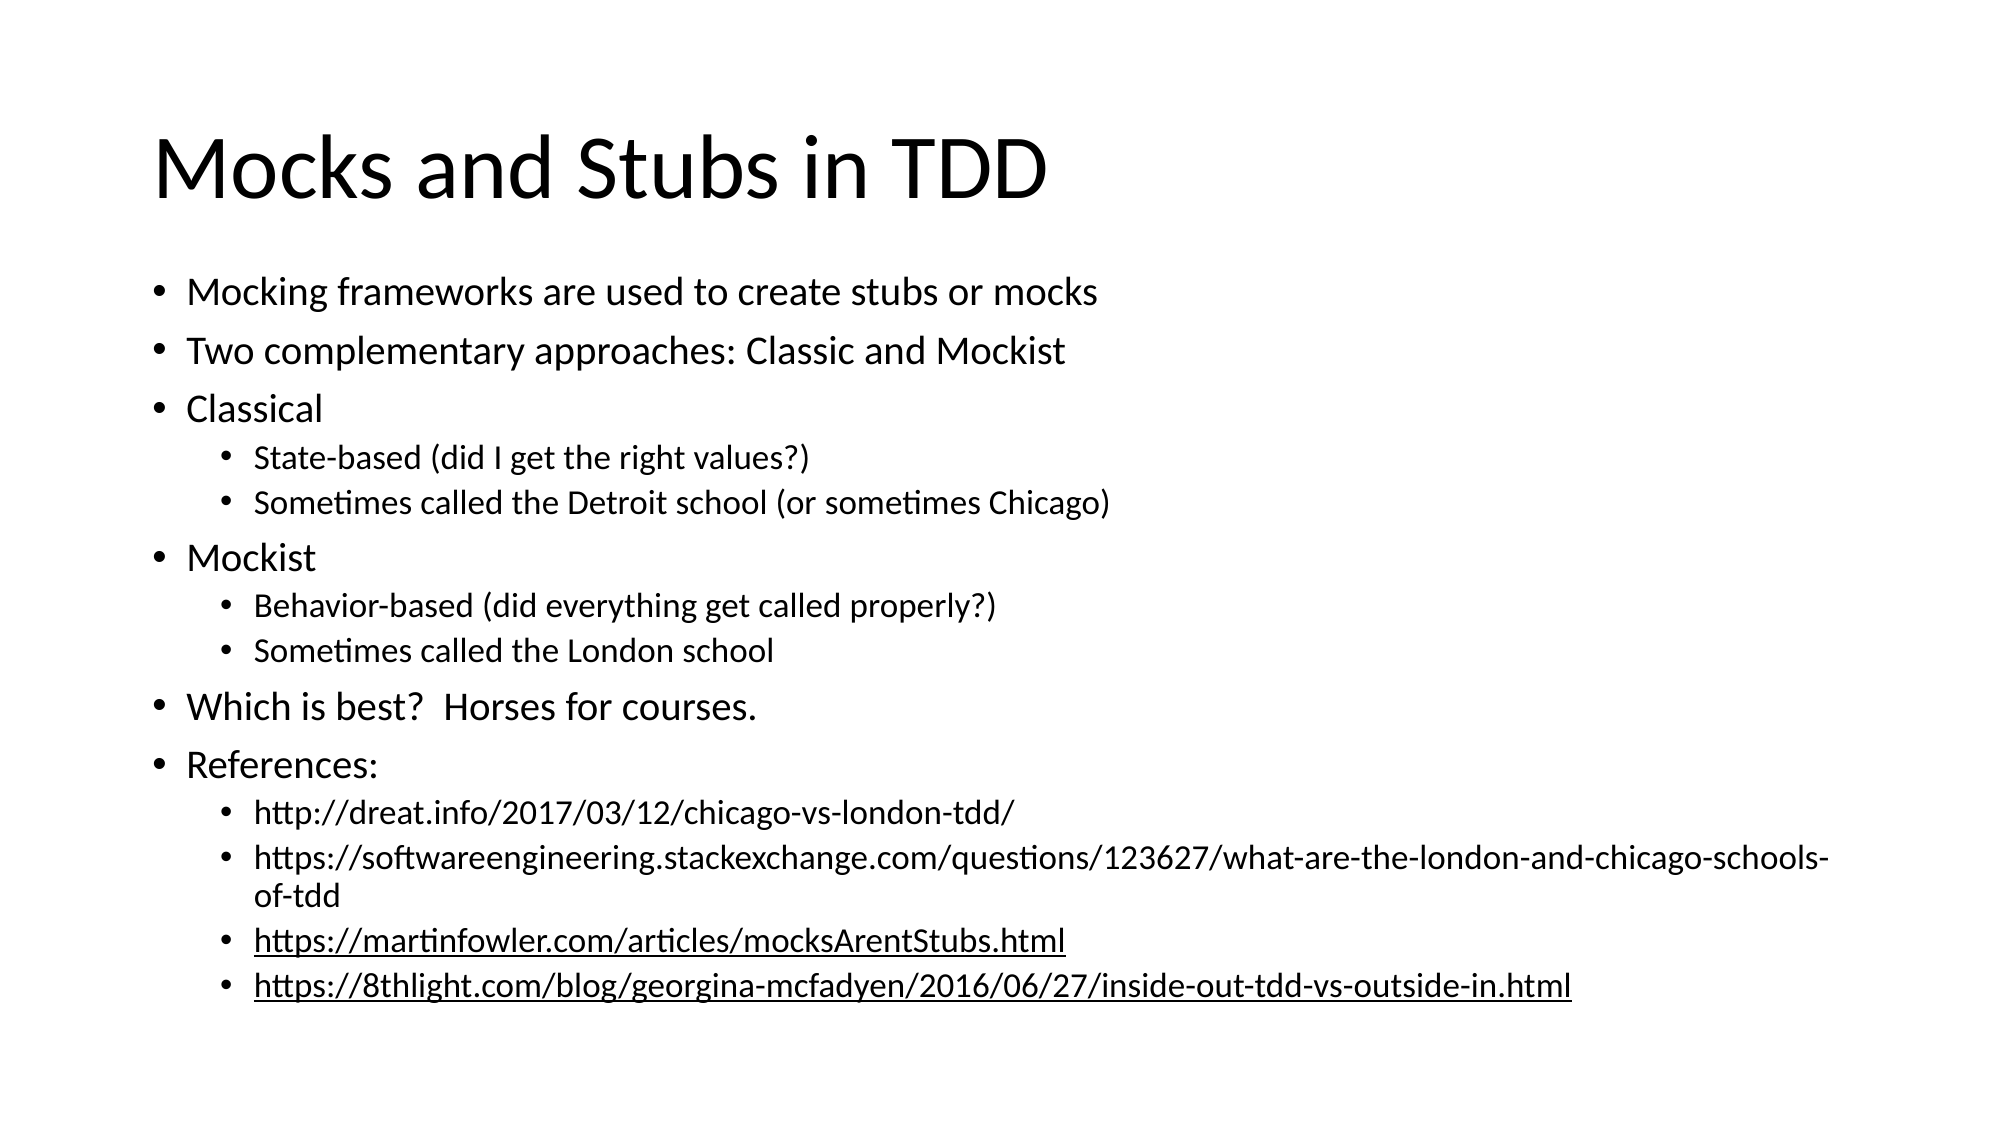

# Mocks and Stubs in TDD
Mocking frameworks are used to create stubs or mocks
Two complementary approaches: Classic and Mockist
Classical
State-based (did I get the right values?)
Sometimes called the Detroit school (or sometimes Chicago)
Mockist
Behavior-based (did everything get called properly?)
Sometimes called the London school
Which is best?  Horses for courses.
References:
http://dreat.info/2017/03/12/chicago-vs-london-tdd/
https://softwareengineering.stackexchange.com/questions/123627/what-are-the-london-and-chicago-schools-of-tdd
https://martinfowler.com/articles/mocksArentStubs.html
https://8thlight.com/blog/georgina-mcfadyen/2016/06/27/inside-out-tdd-vs-outside-in.html